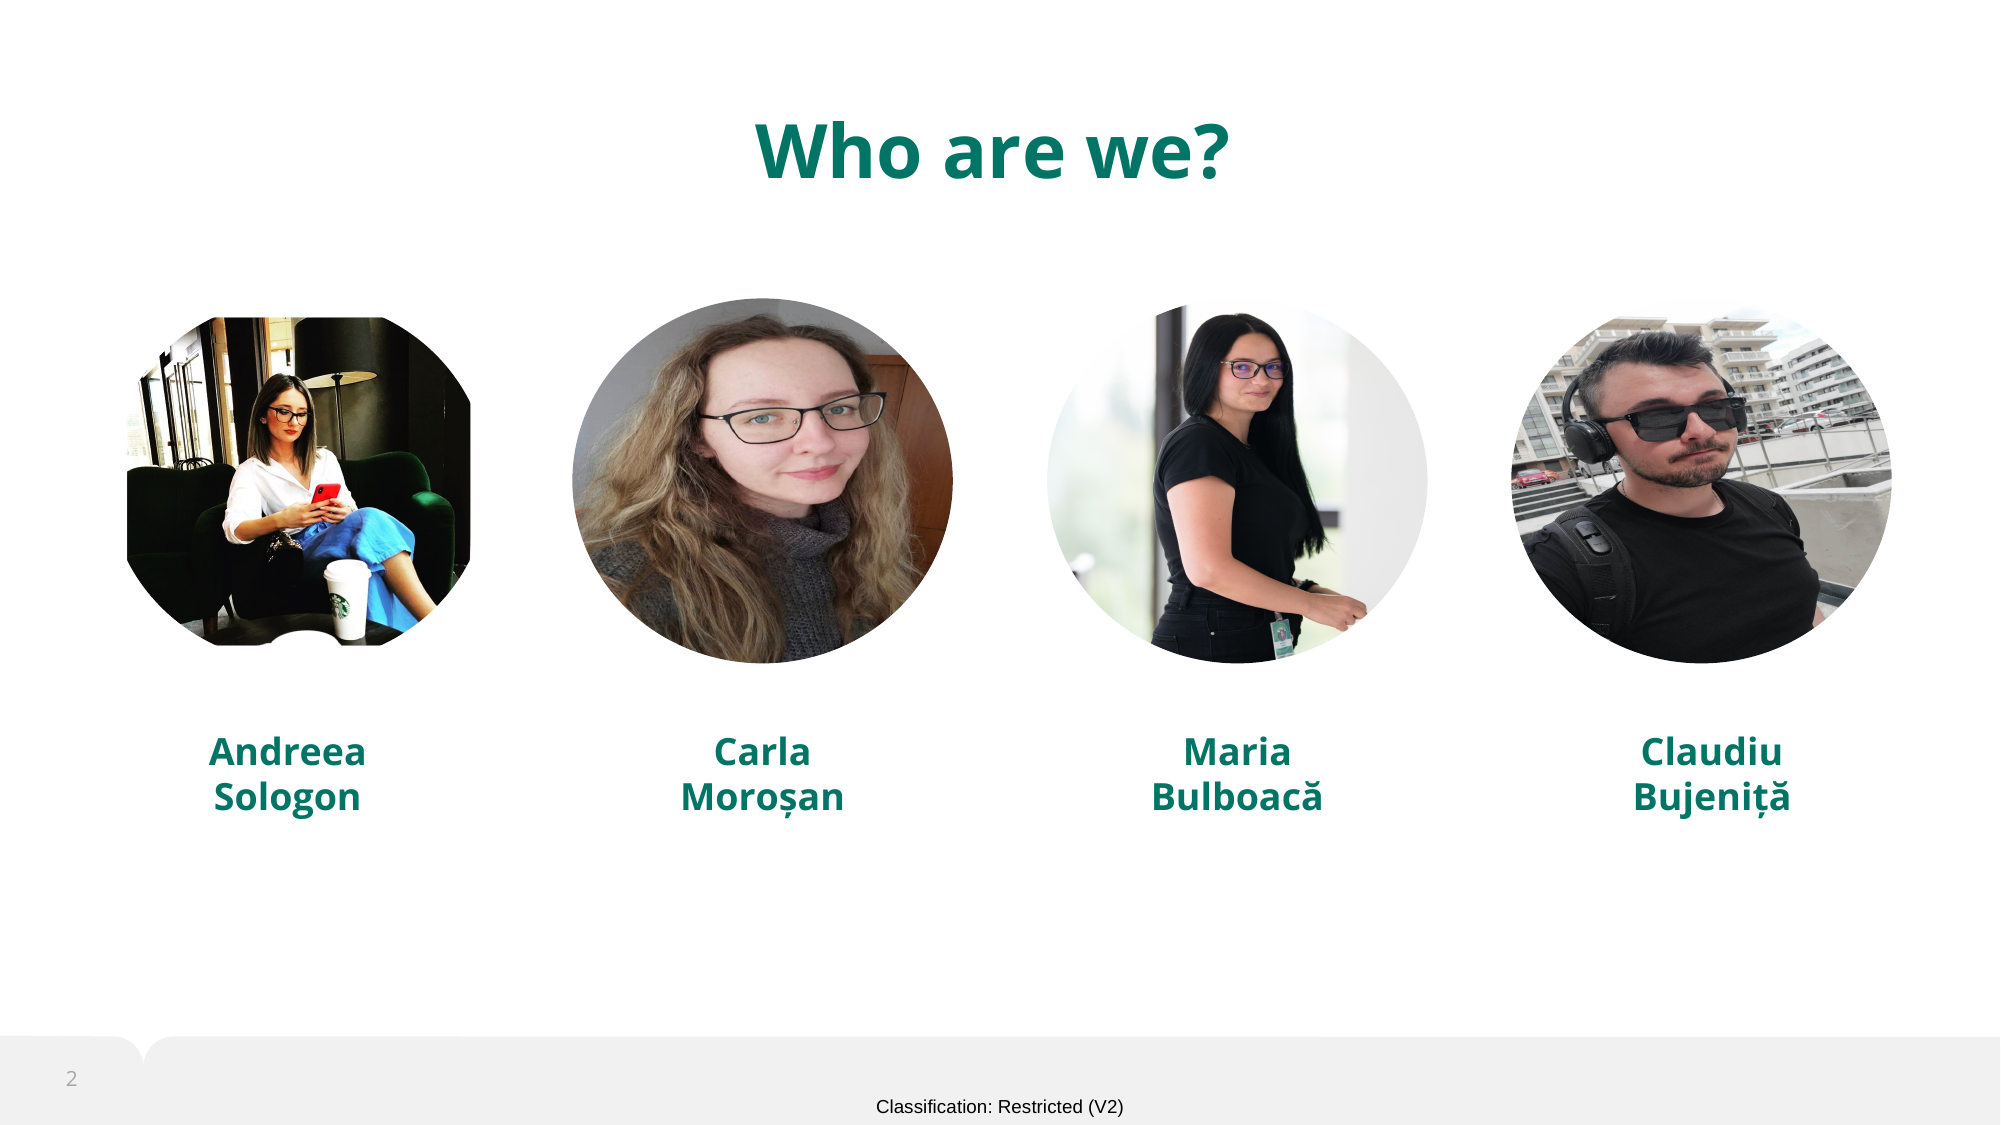

# Who are we?

Andreea
Sologon
Claudiu
Bujeniță
Maria
Bulboacă
Carla Moroșan
2